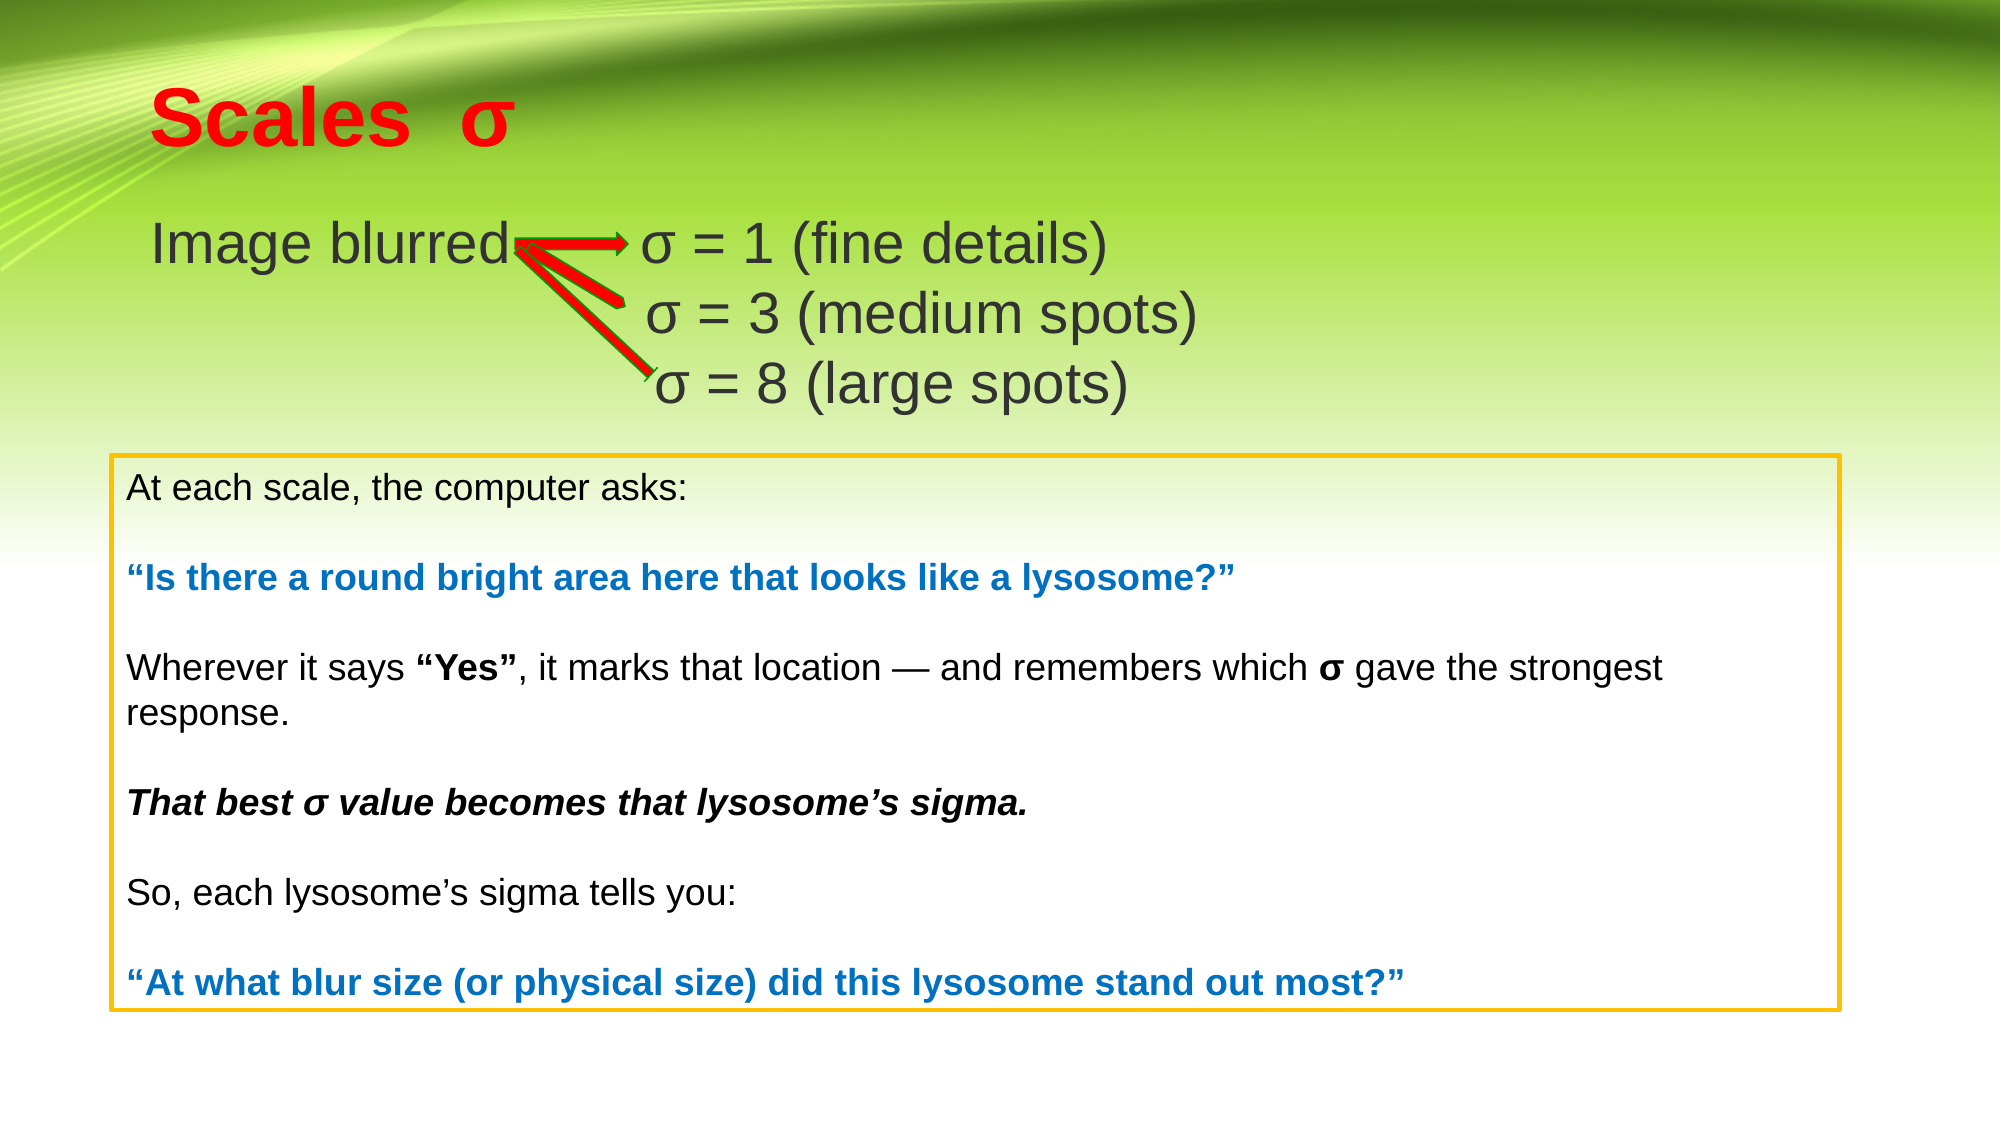

Scales  σ

 Image blurred        σ = 1 (fine details)
       		             σ = 3 (medium spots)
                                σ = 8 (large spots)

At each scale, the computer asks:

“Is there a round bright area here that looks like a lysosome?”

Wherever it says “Yes”, it marks that location — and remembers which σ gave the strongest response.

That best σ value becomes that lysosome’s sigma.

So, each lysosome’s sigma tells you:

“At what blur size (or physical size) did this lysosome stand out most?”